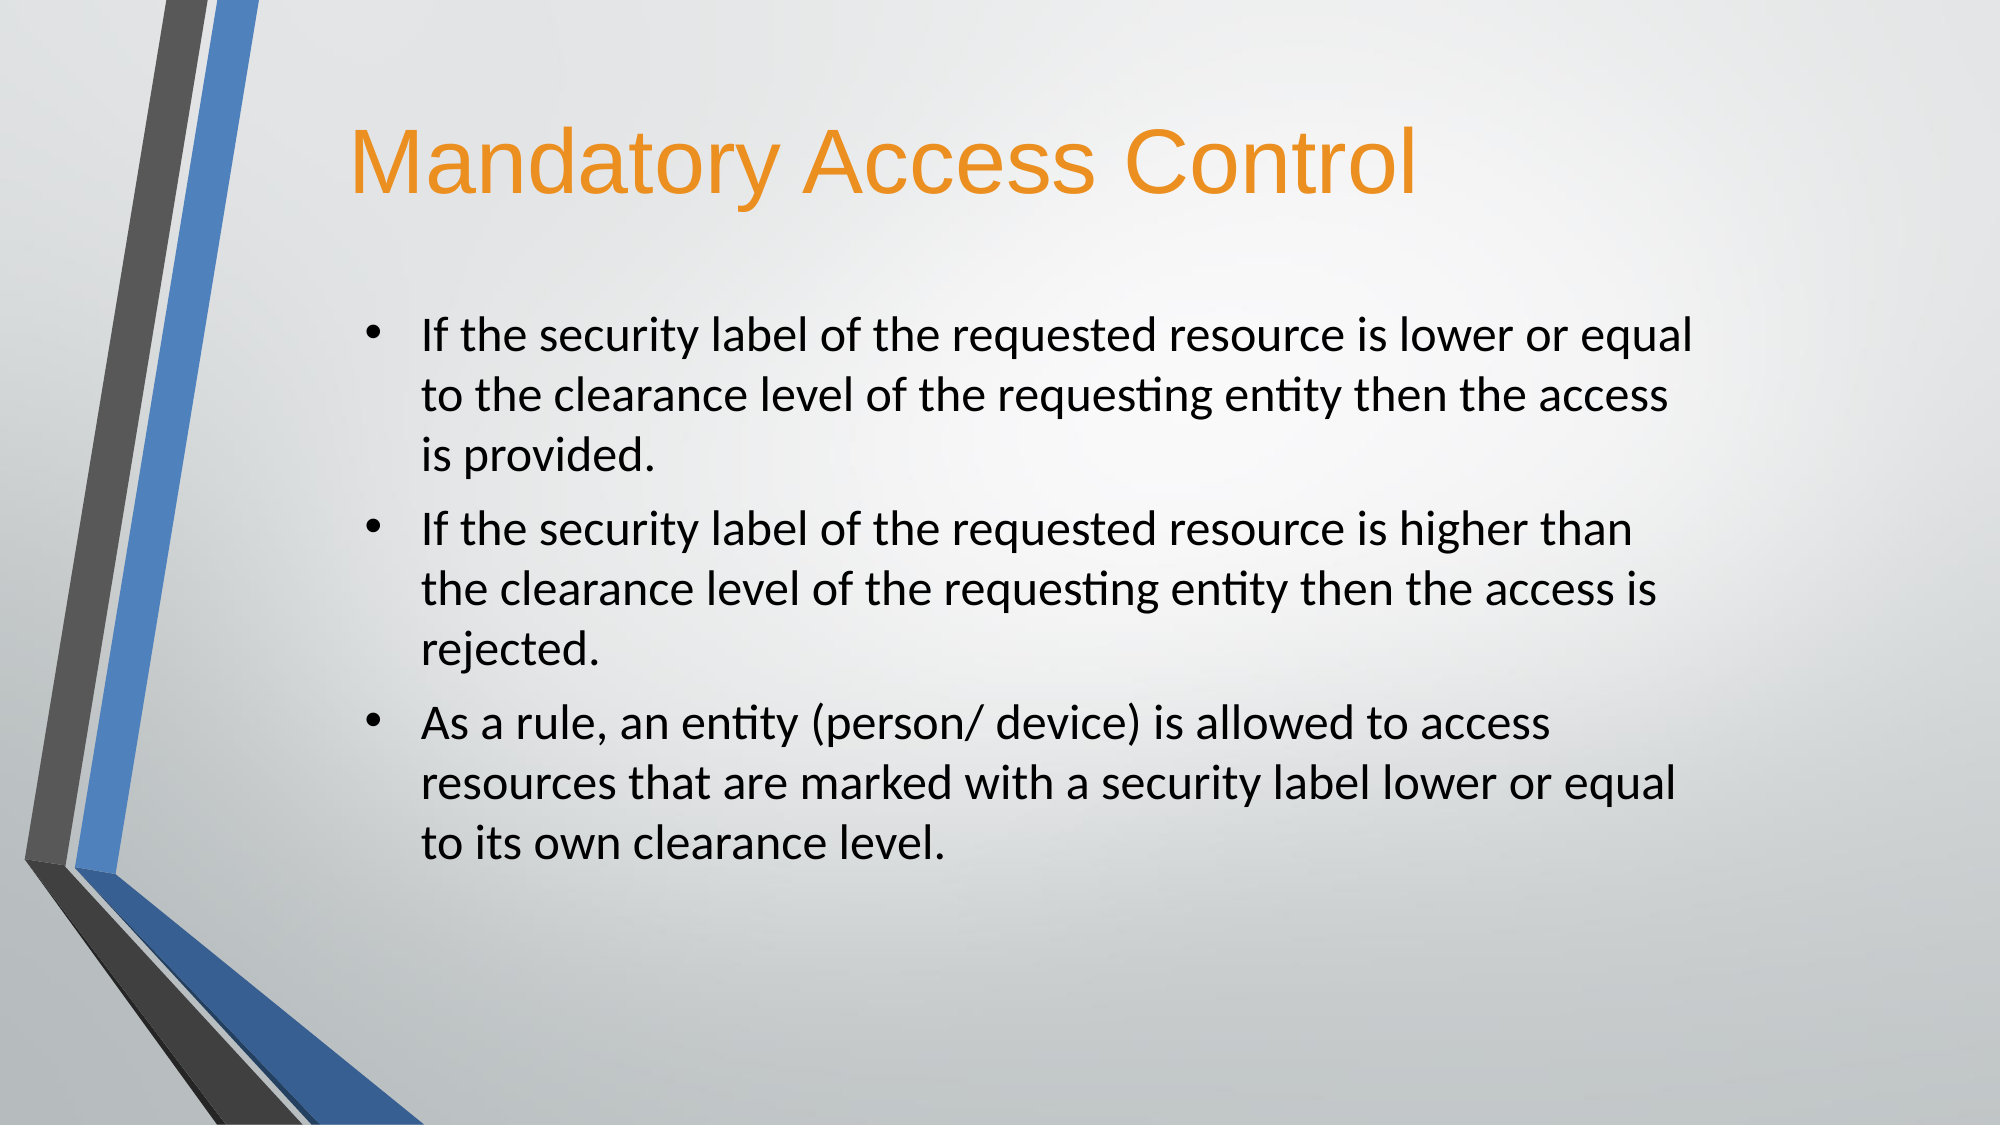

# Mandatory Access Control
If the security label of the requested resource is lower or equal to the clearance level of the requesting entity then the access is provided.
If the security label of the requested resource is higher than the clearance level of the requesting entity then the access is rejected.
As a rule, an entity (person/ device) is allowed to access resources that are marked with a security label lower or equal to its own clearance level.